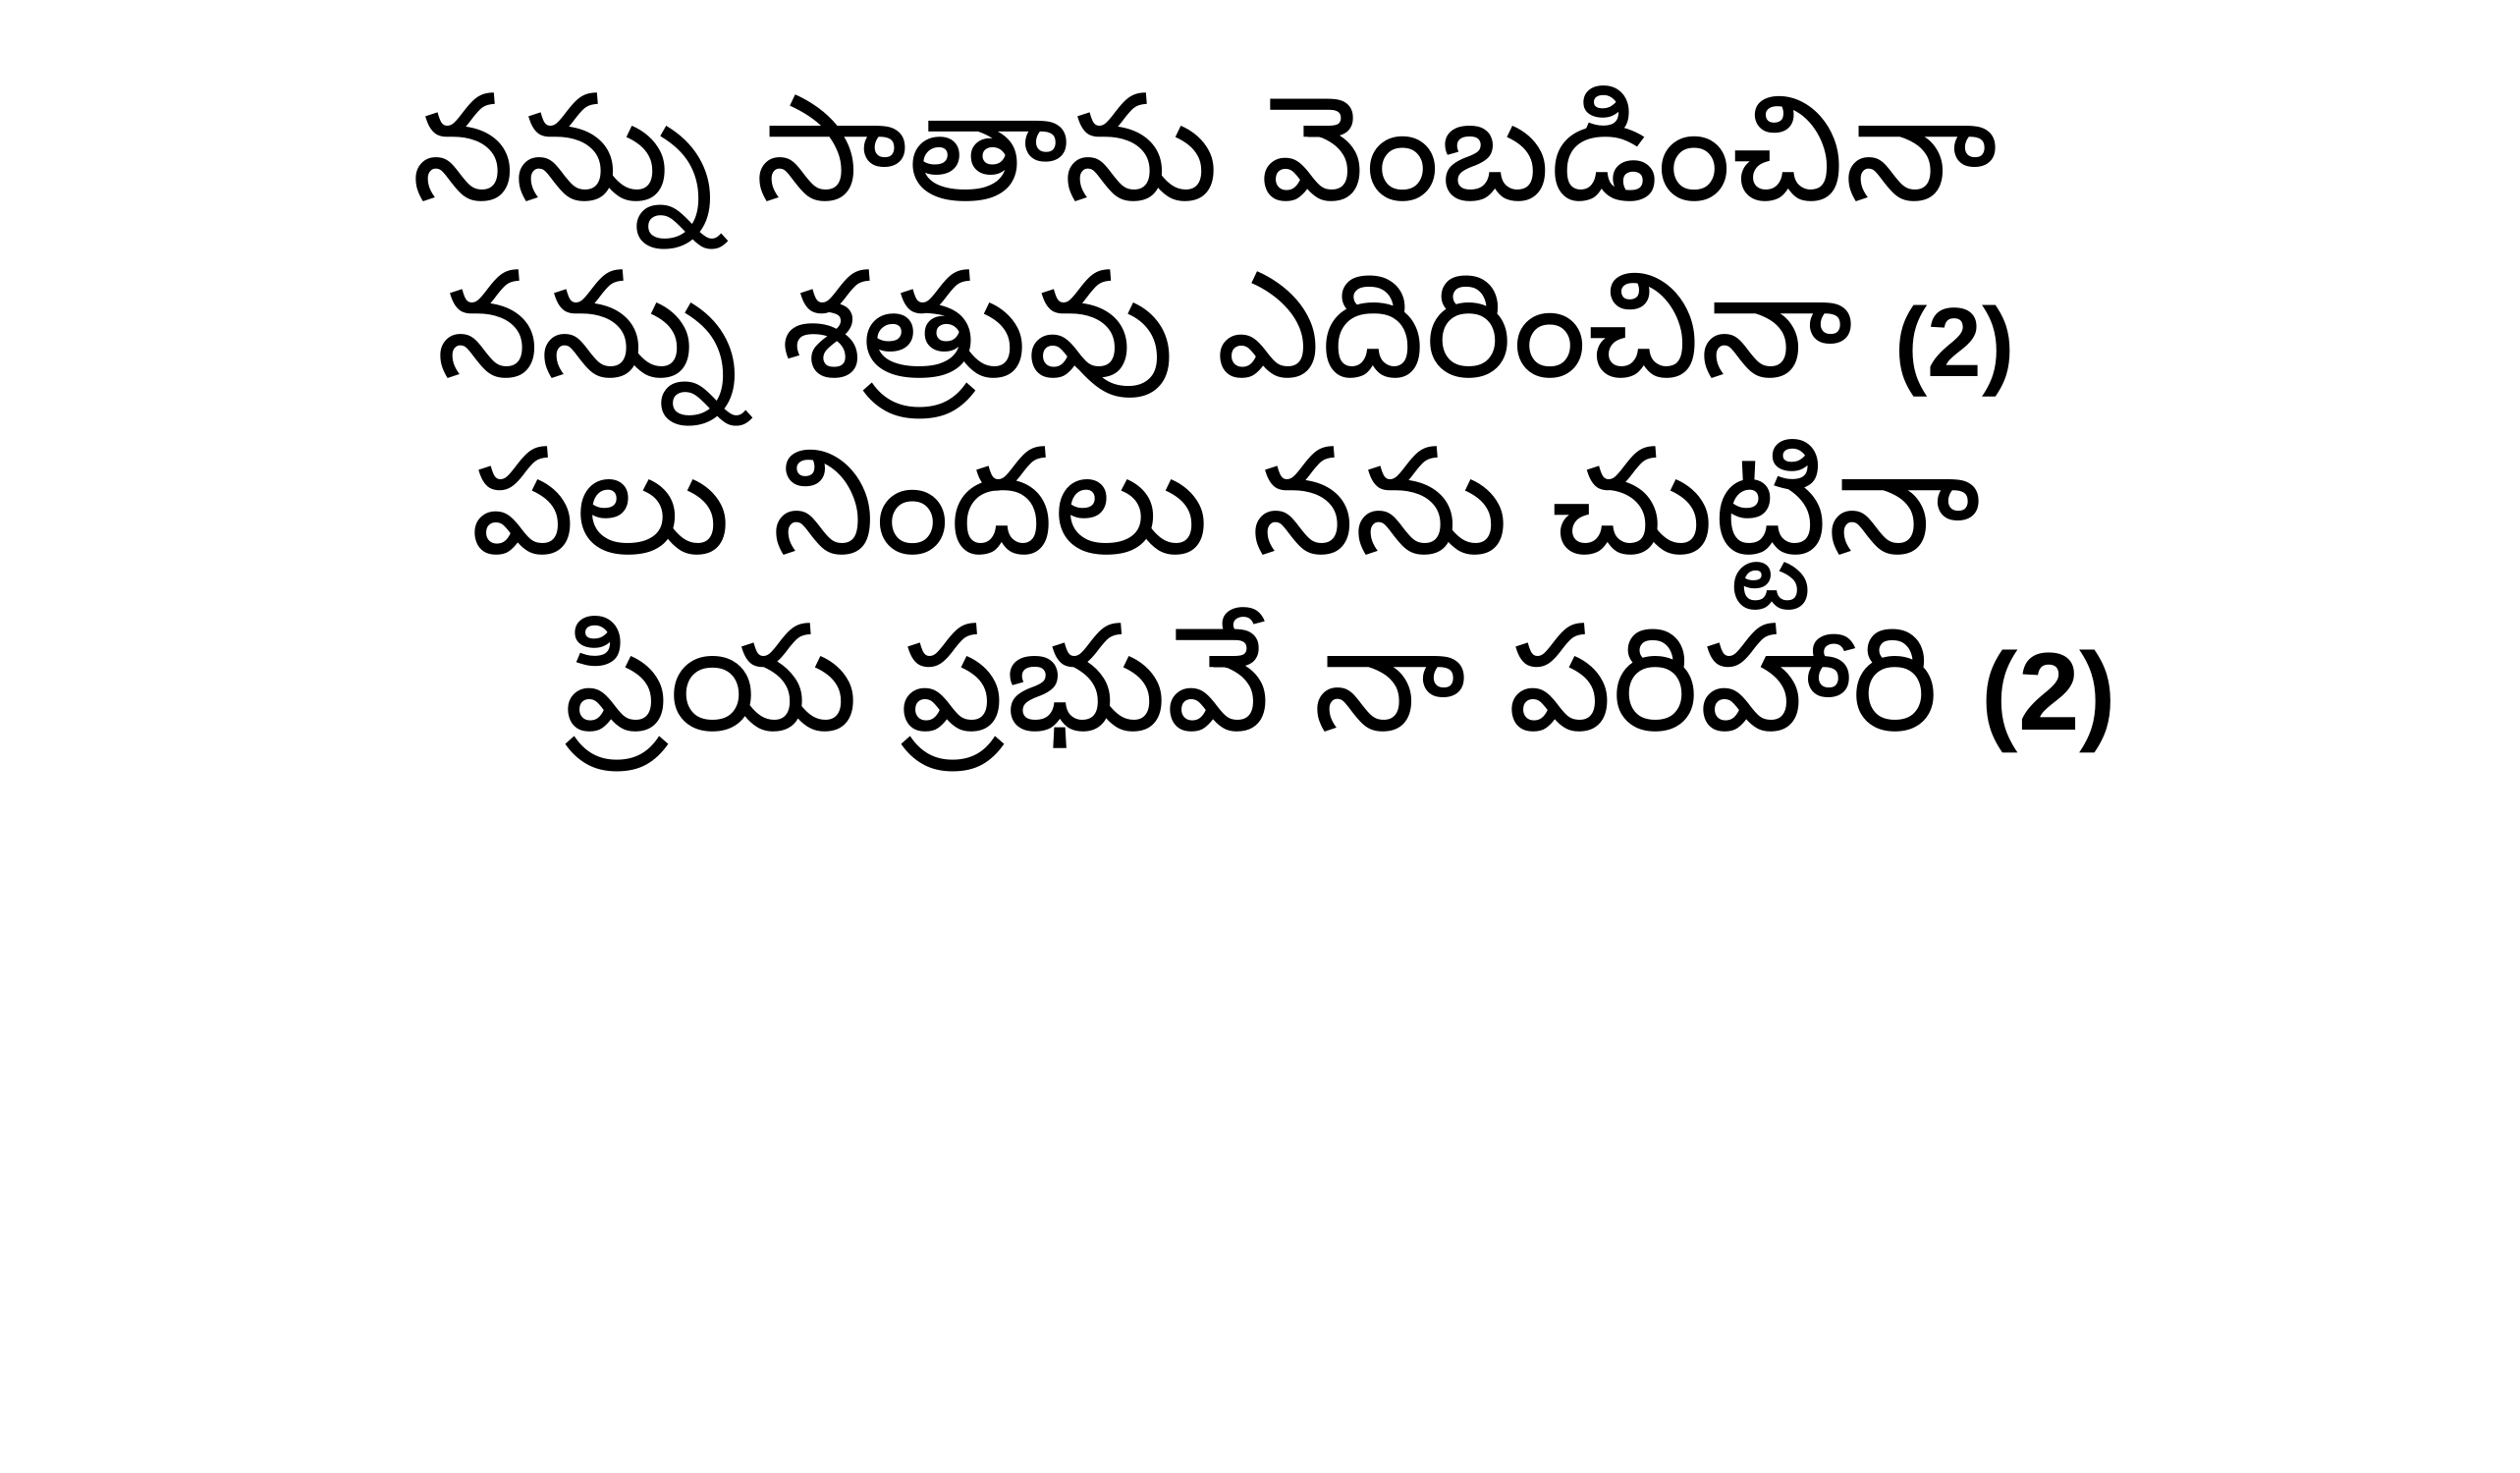

నన్ను సాతాను వెంబడించినా
నన్ను శత్రువు ఎదిరించినా (2)
పలు నిందలు నను చుట్టినా
		        ప్రియ ప్రభువే నా పరిహారి (2)